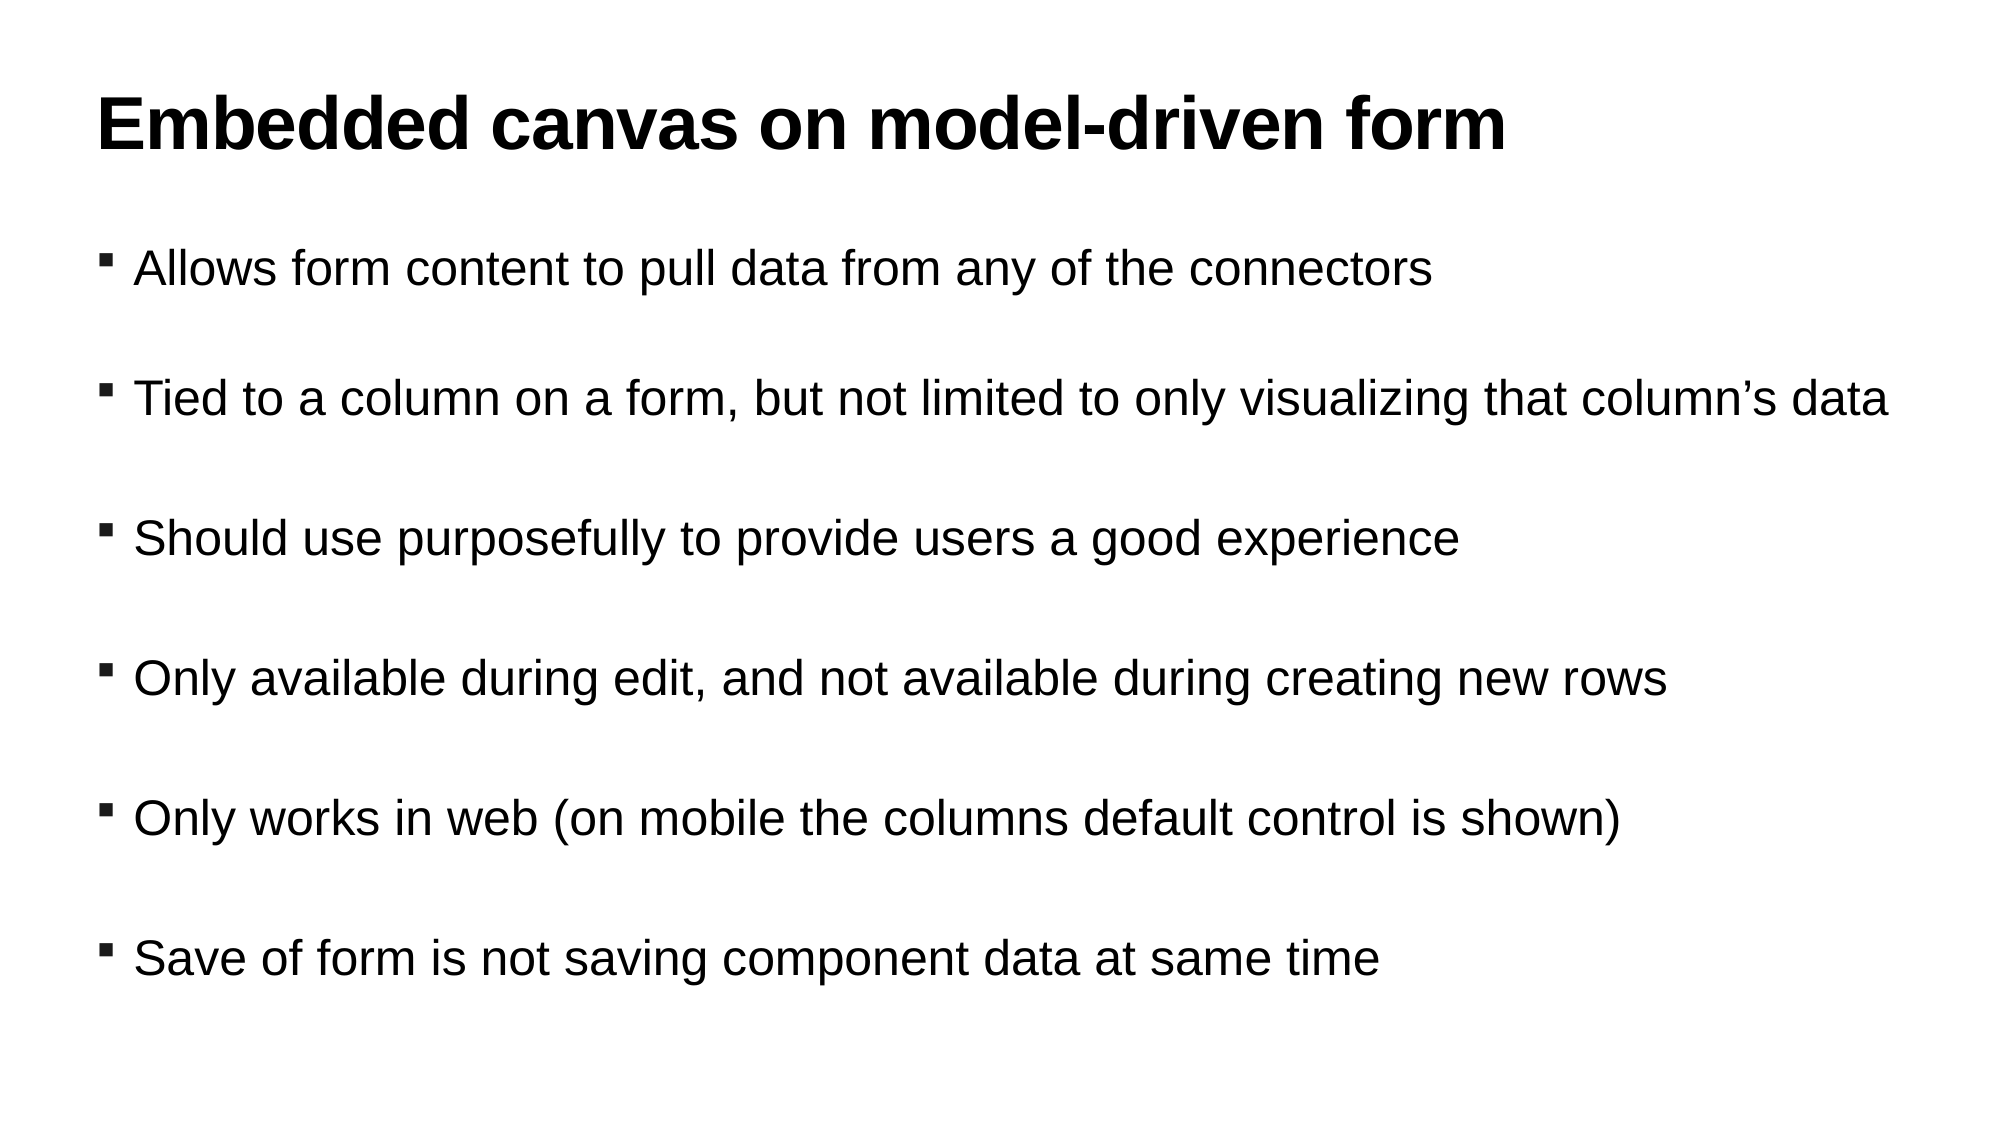

# Embedded canvas on model-driven form
Allows form content to pull data from any of the connectors
Tied to a column on a form, but not limited to only visualizing that column’s data

Should use purposefully to provide users a good experience

Only available during edit, and not available during creating new rows

Only works in web (on mobile the columns default control is shown)

Save of form is not saving component data at same time